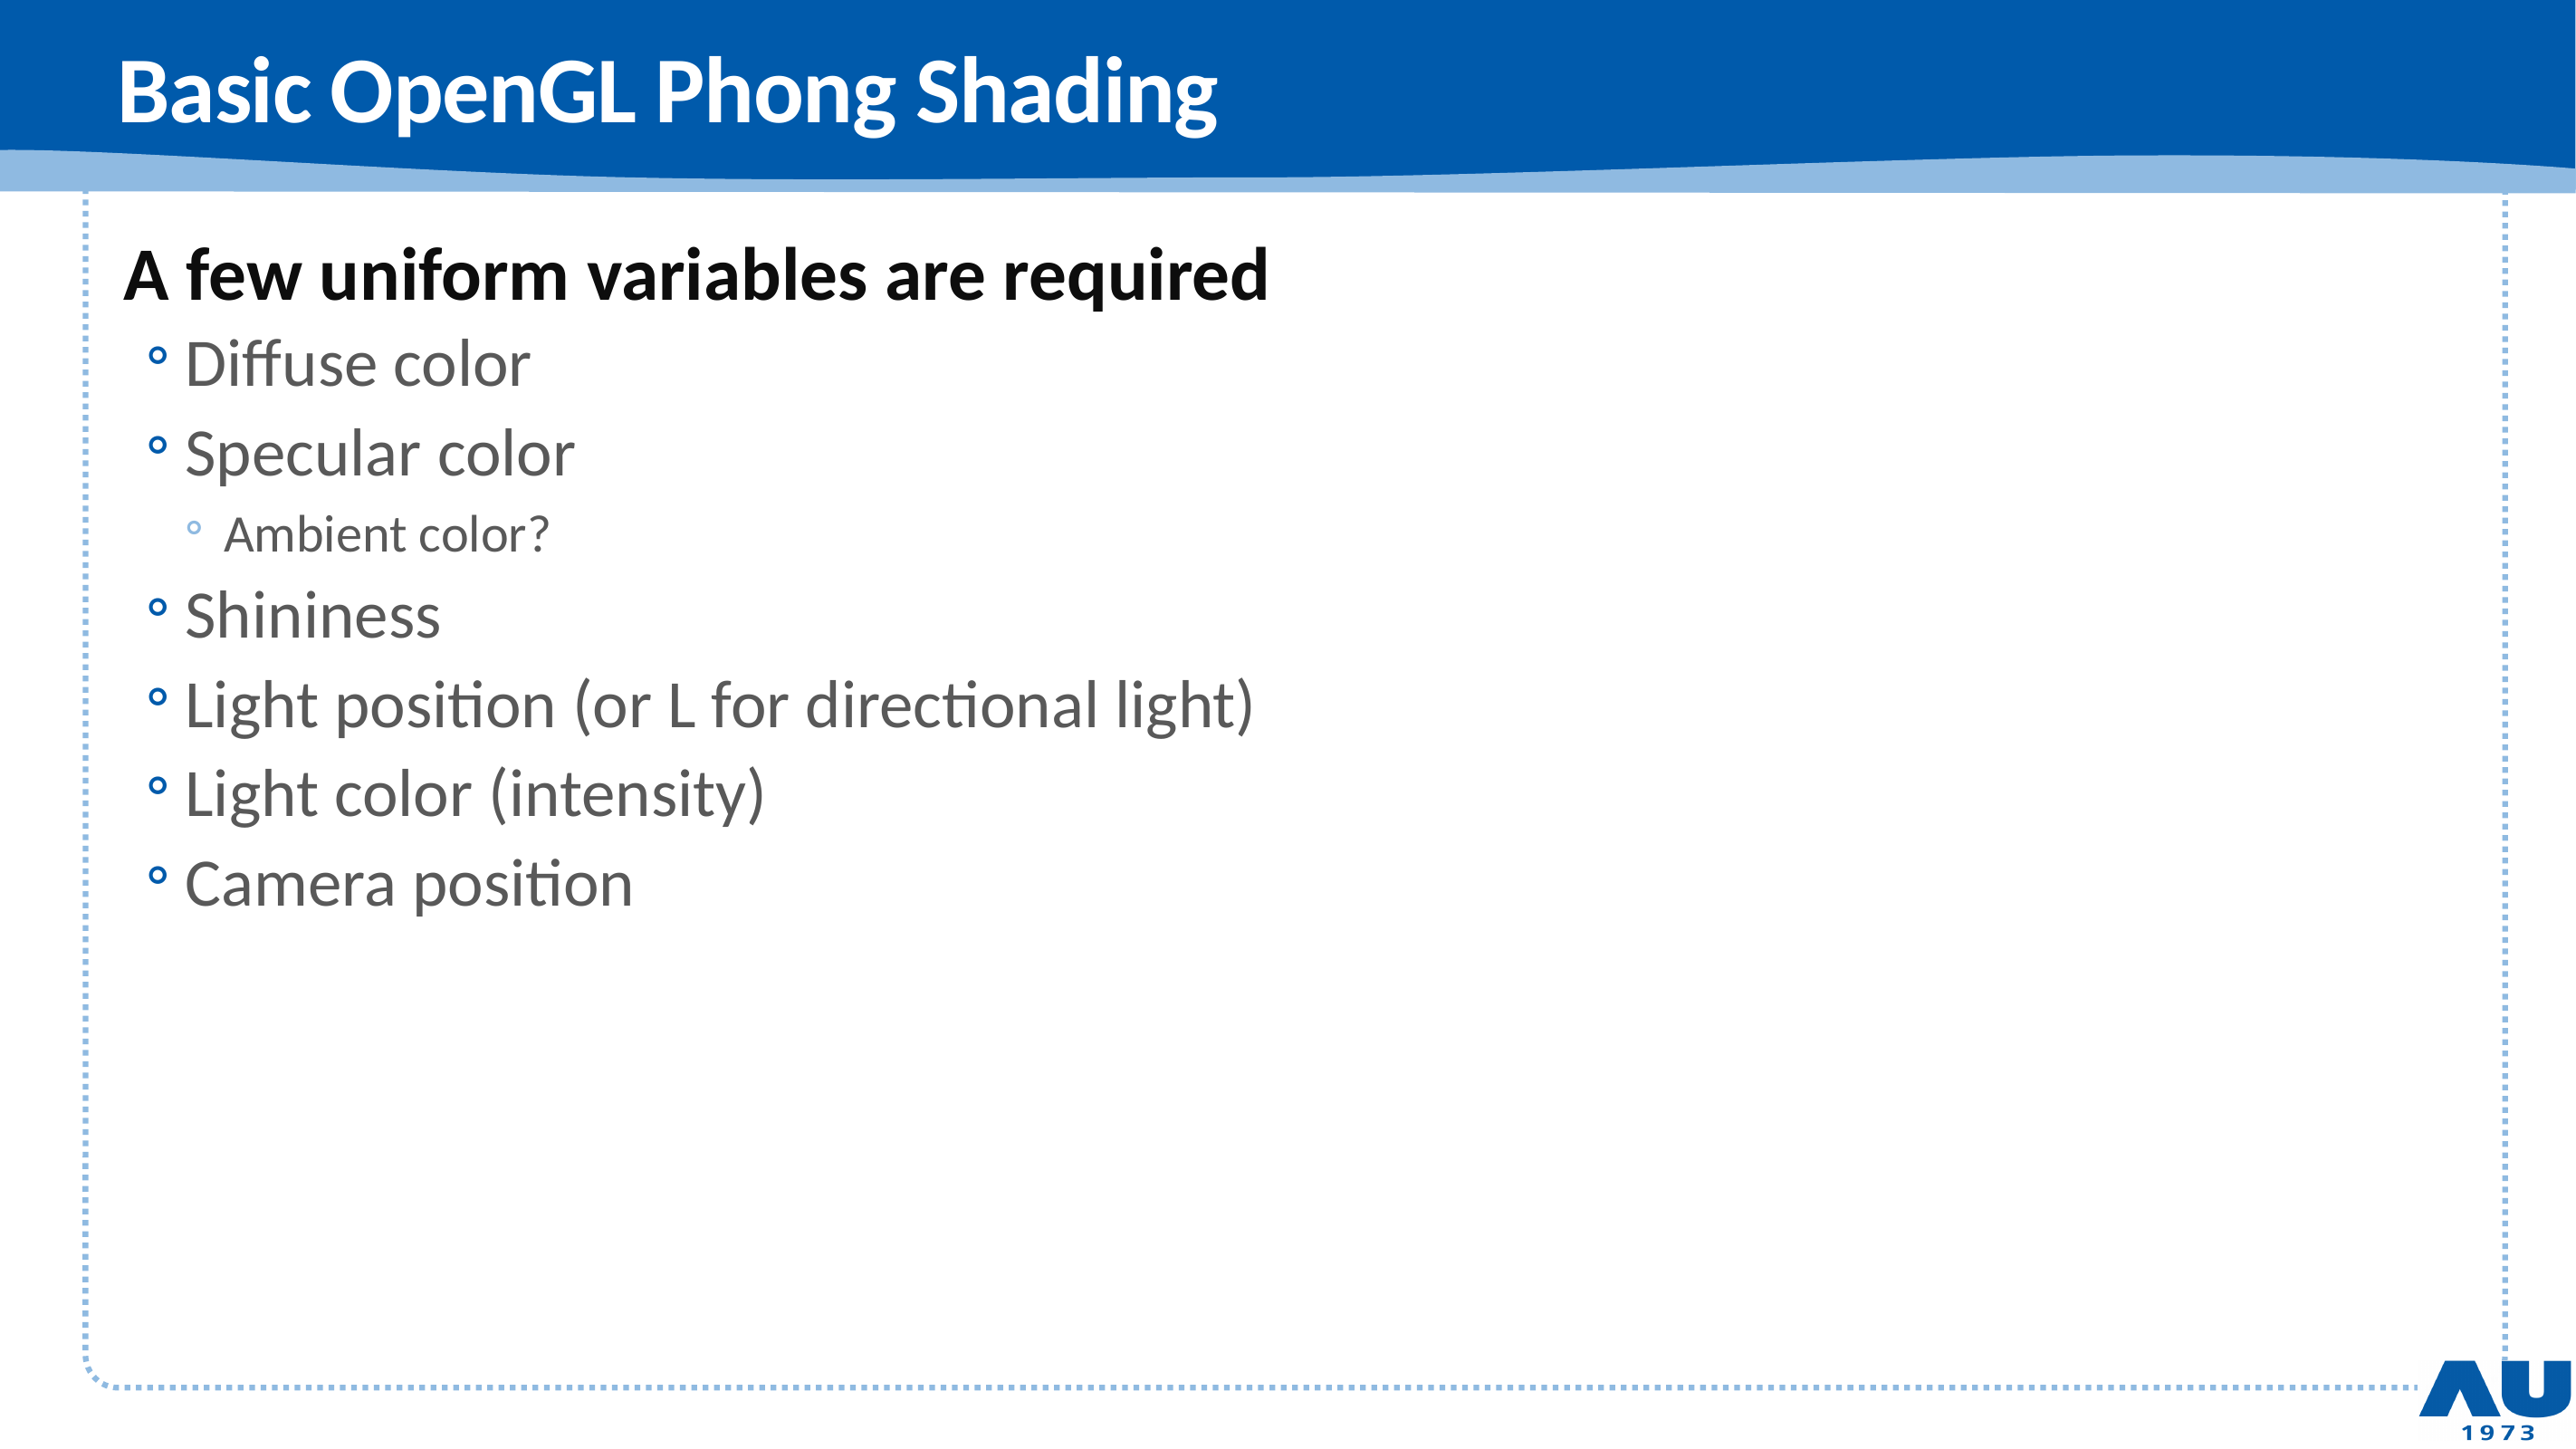

# Basic OpenGL Phong Shading
A few uniform variables are required
Diffuse color
Specular color
Ambient color?
Shininess
Light position (or L for directional light)
Light color (intensity)
Camera position